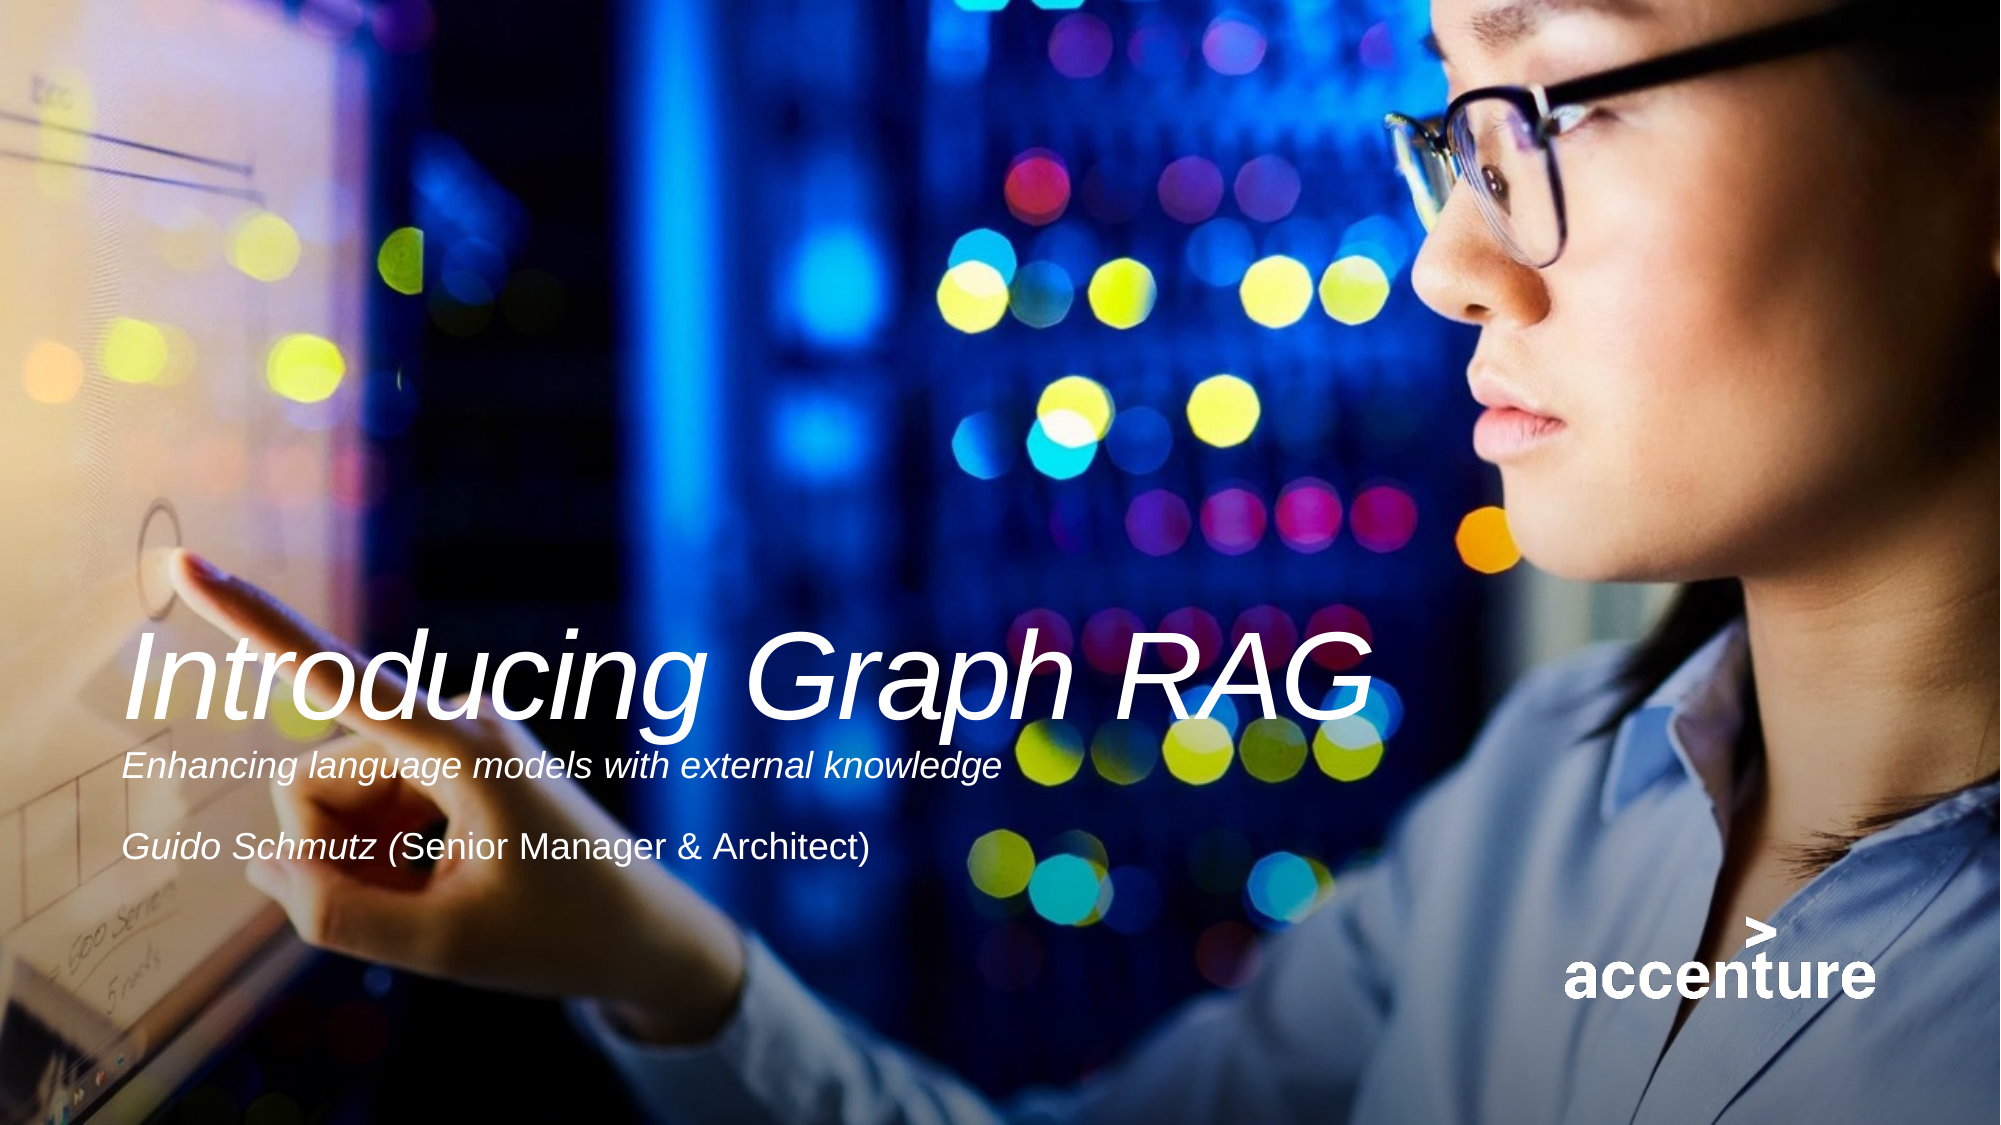

# Introducing Graph RAG
Enhancing language models with external knowledge

Guido Schmutz (Senior Manager & Architect)